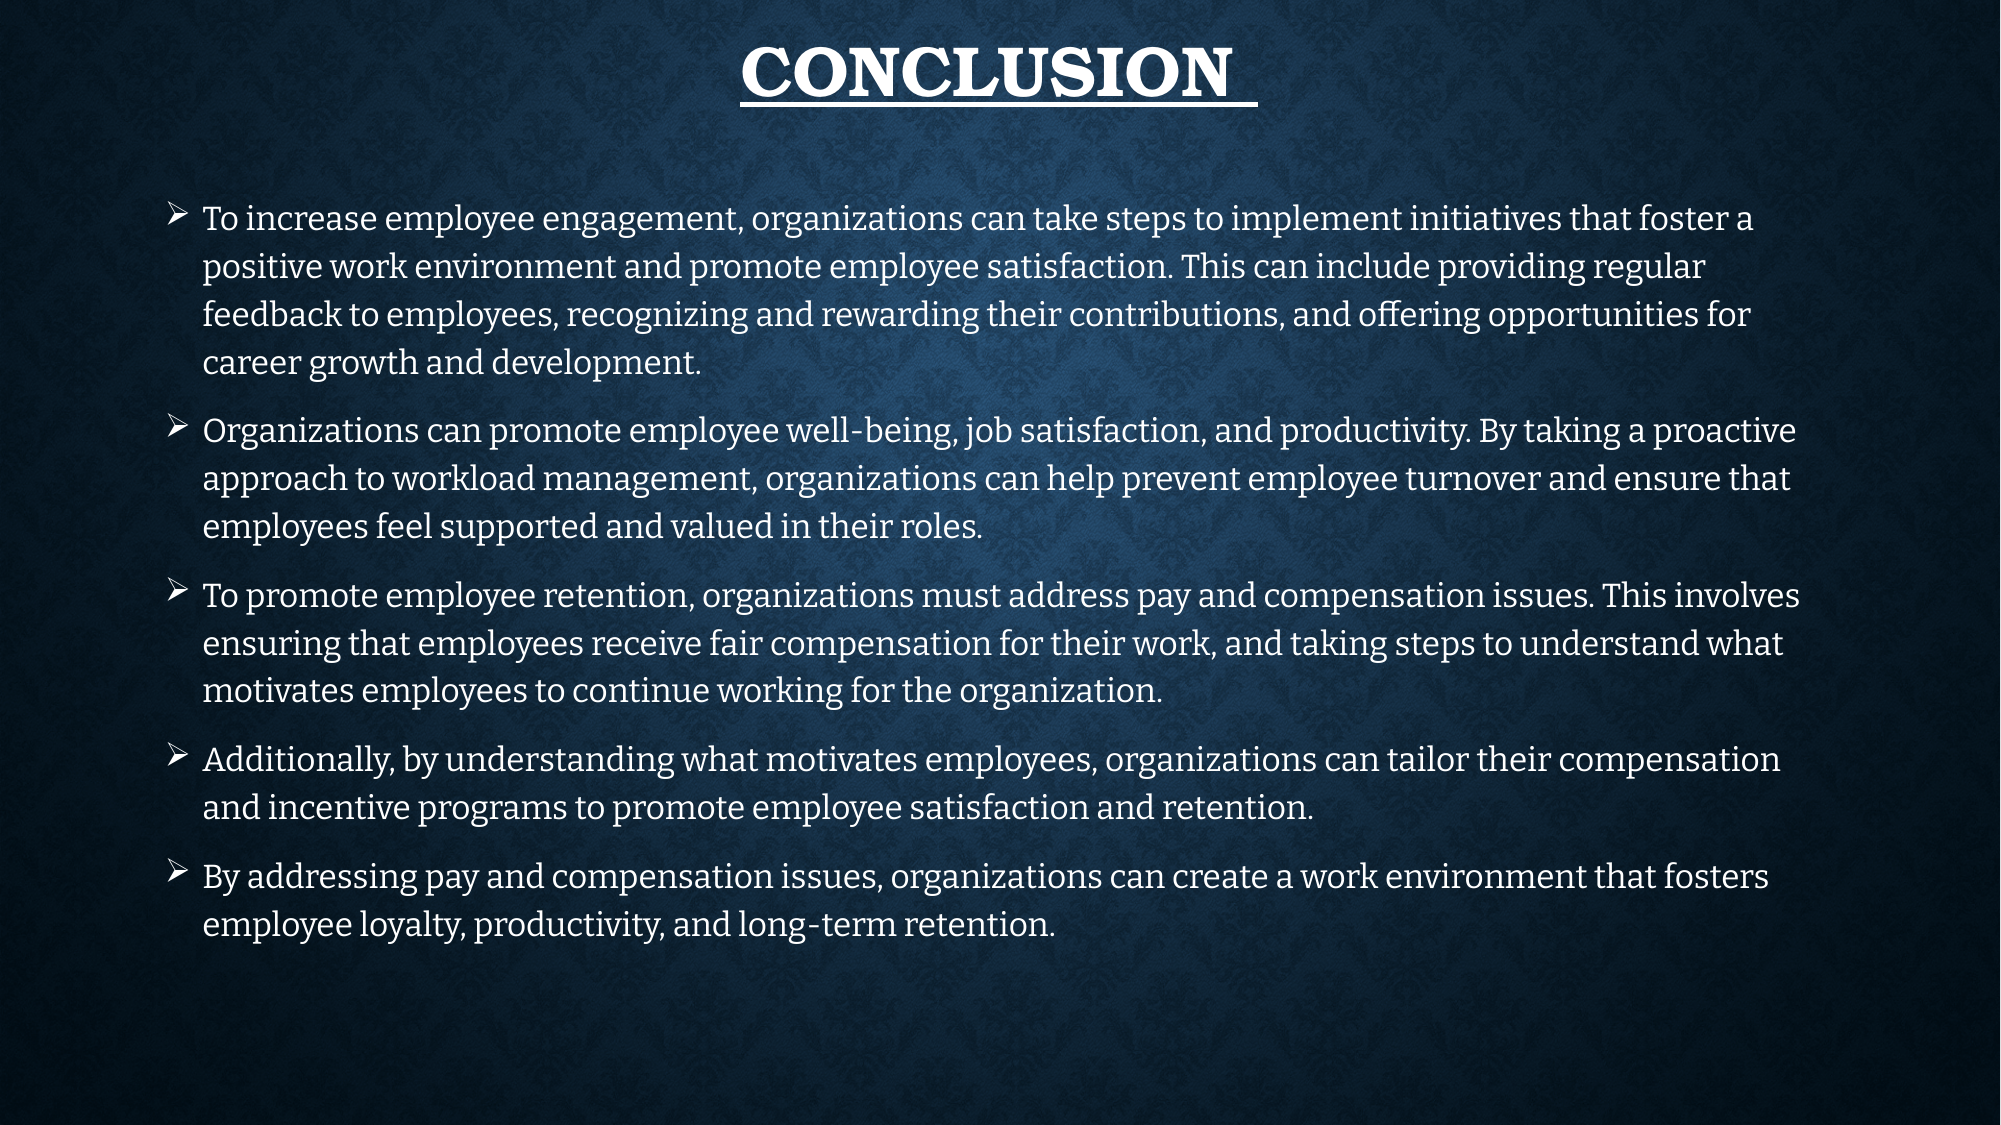

# Conclusion
To increase employee engagement, organizations can take steps to implement initiatives that foster a positive work environment and promote employee satisfaction. This can include providing regular feedback to employees, recognizing and rewarding their contributions, and offering opportunities for career growth and development.
Organizations can promote employee well-being, job satisfaction, and productivity. By taking a proactive approach to workload management, organizations can help prevent employee turnover and ensure that employees feel supported and valued in their roles.
To promote employee retention, organizations must address pay and compensation issues. This involves ensuring that employees receive fair compensation for their work, and taking steps to understand what motivates employees to continue working for the organization.
Additionally, by understanding what motivates employees, organizations can tailor their compensation and incentive programs to promote employee satisfaction and retention.
By addressing pay and compensation issues, organizations can create a work environment that fosters employee loyalty, productivity, and long-term retention.